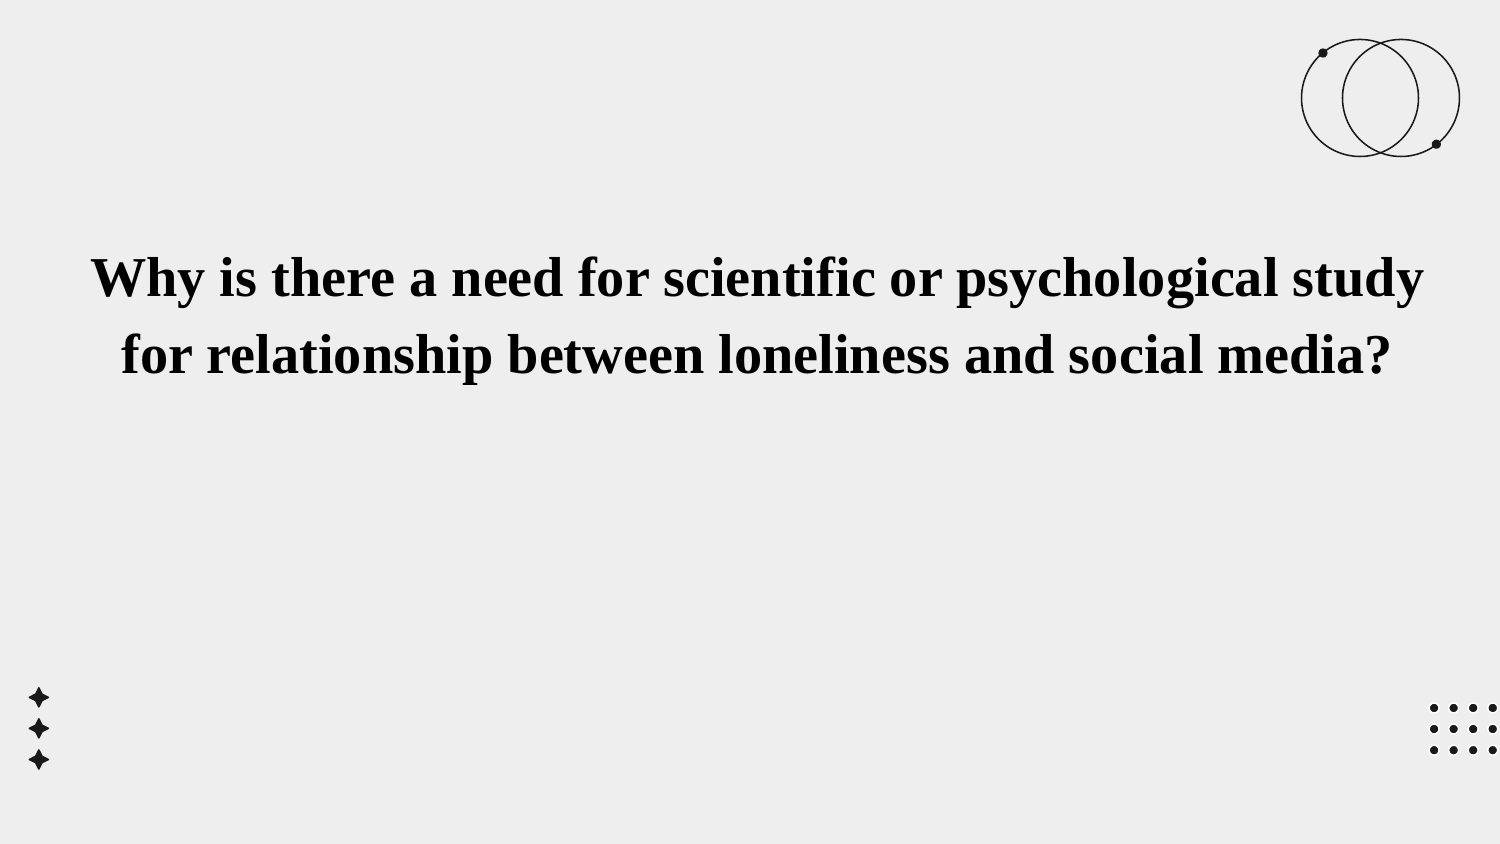

# Why is there a need for scientific or psychological study for relationship between loneliness and social media?